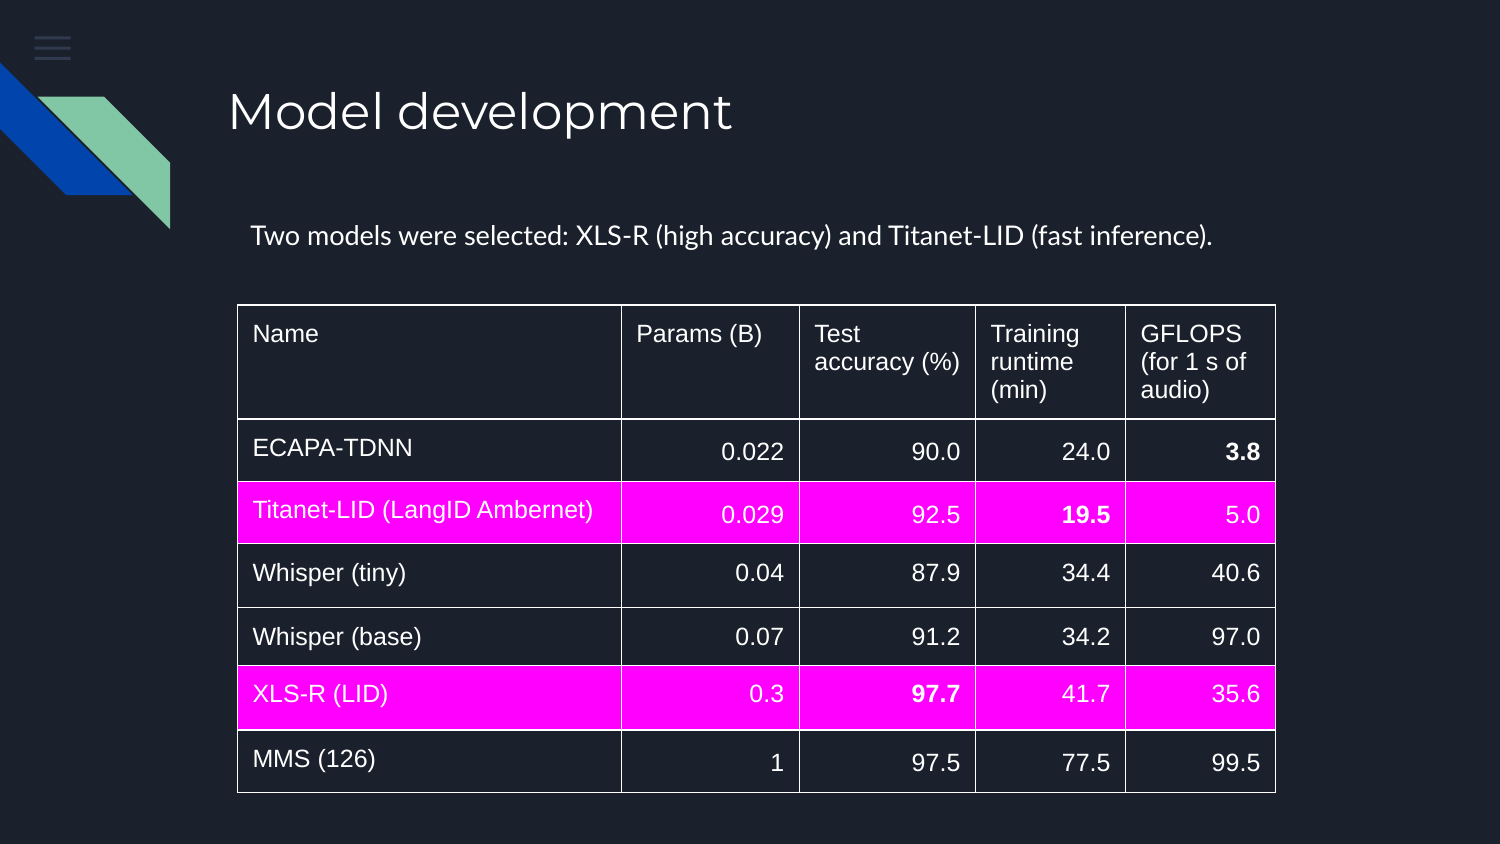

# Model development
Two models were selected: XLS-R (high accuracy) and Titanet-LID (fast inference).
| Name | Params (B) | Test accuracy (%) | Training runtime (min) | GFLOPS (for 1 s of audio) |
| --- | --- | --- | --- | --- |
| ECAPA-TDNN | 0.022 | 90.0 | 24.0 | 3.8 |
| Titanet-LID (LangID Ambernet) | 0.029 | 92.5 | 19.5 | 5.0 |
| Whisper (tiny) | 0.04 | 87.9 | 34.4 | 40.6 |
| Whisper (base) | 0.07 | 91.2 | 34.2 | 97.0 |
| XLS-R (LID) | 0.3 | 97.7 | 41.7 | 35.6 |
| MMS (126) | 1 | 97.5 | 77.5 | 99.5 |